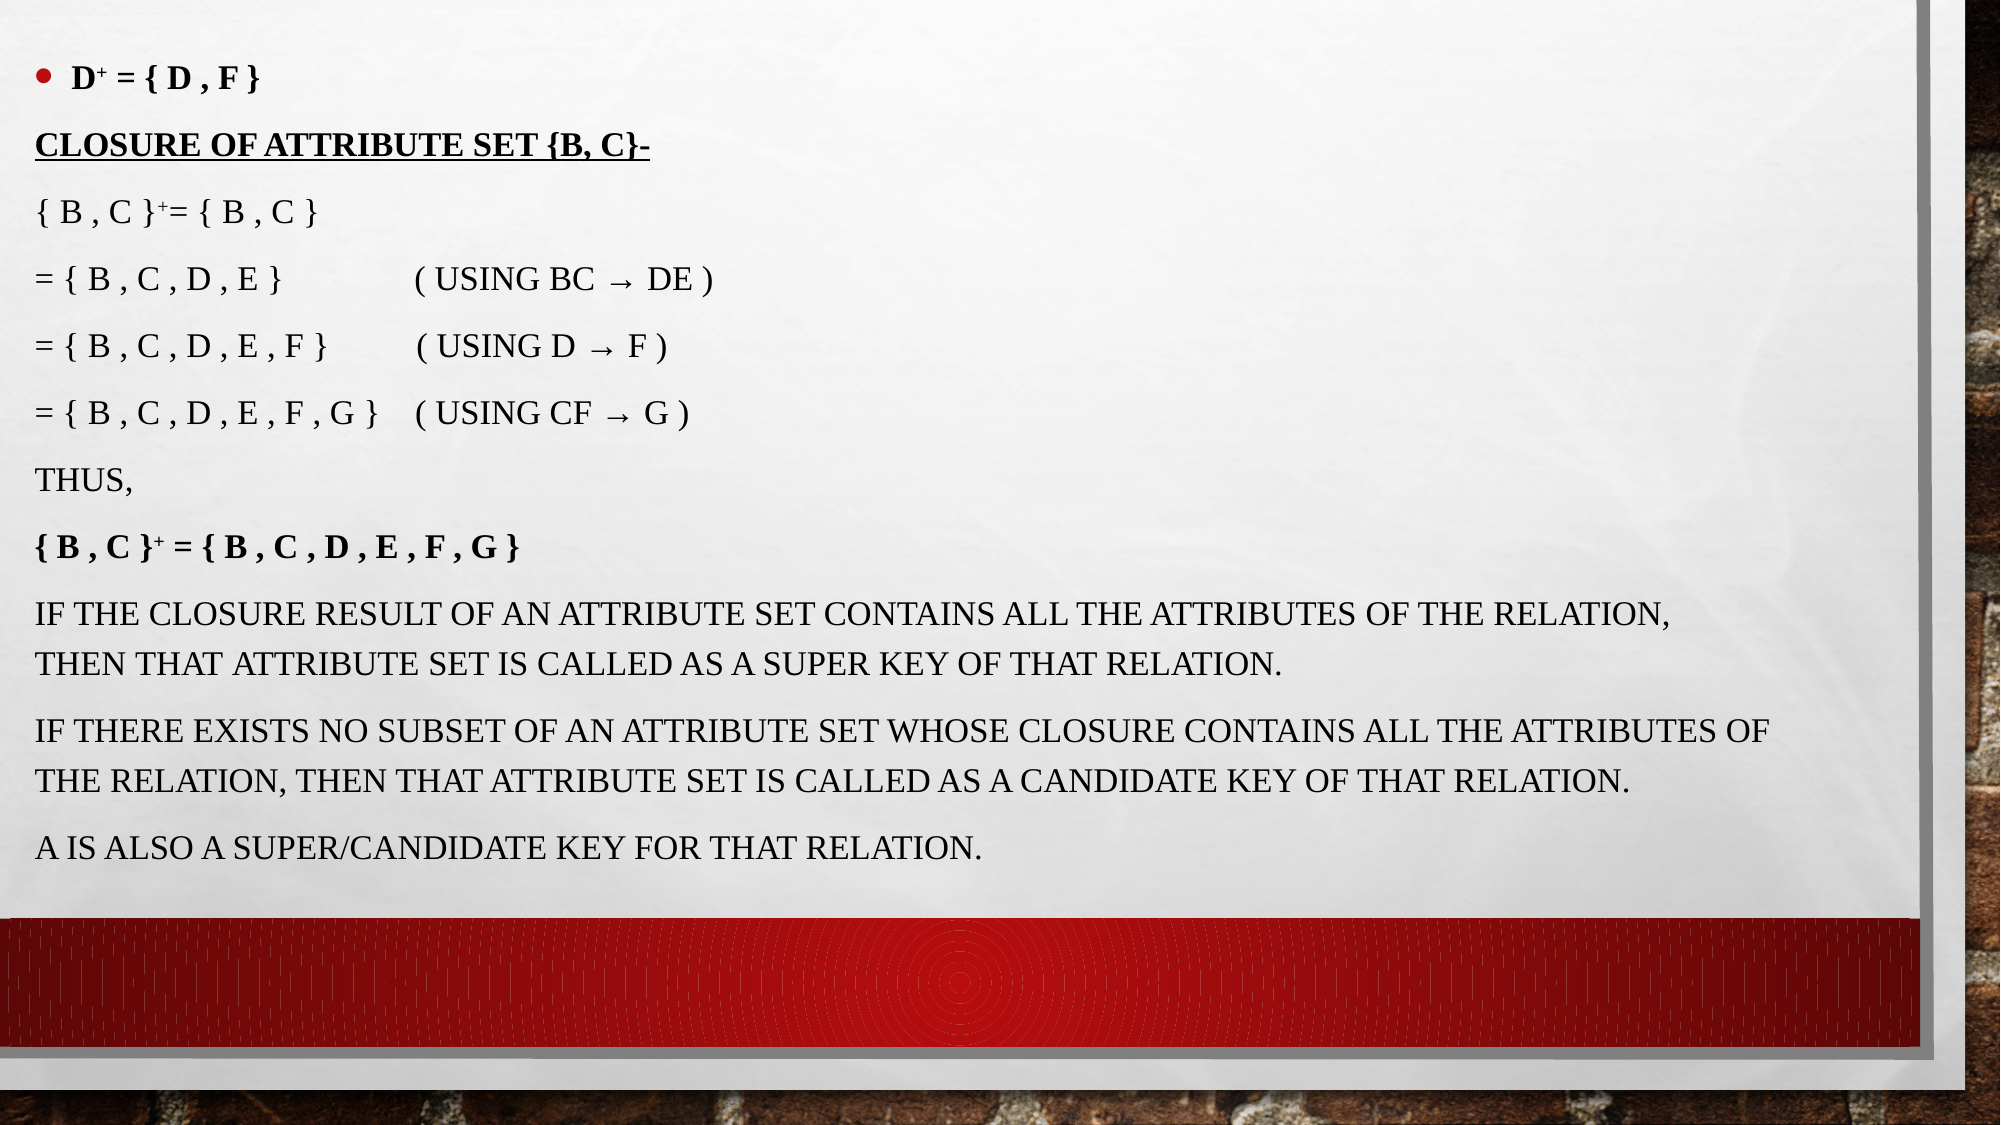

D+ = { D , F }
Closure of attribute set {B, C}-
{ B , C }+= { B , C }
= { B , C , D , E }               ( Using BC → DE )
= { B , C , D , E , F }          ( Using D → F )
= { B , C , D , E , F , G }    ( Using CF → G )
Thus,
{ B , C }+ = { B , C , D , E , F , G }
If the closure result of an attribute set contains all the attributes of the relation, then that attribute set is called as a super key of that relation.
If there exists no subset of an attribute set whose closure contains all the attributes of the relation, then that attribute set is called as a candidate key of that relation.
A is also a SUPER/candidate key for that relation.